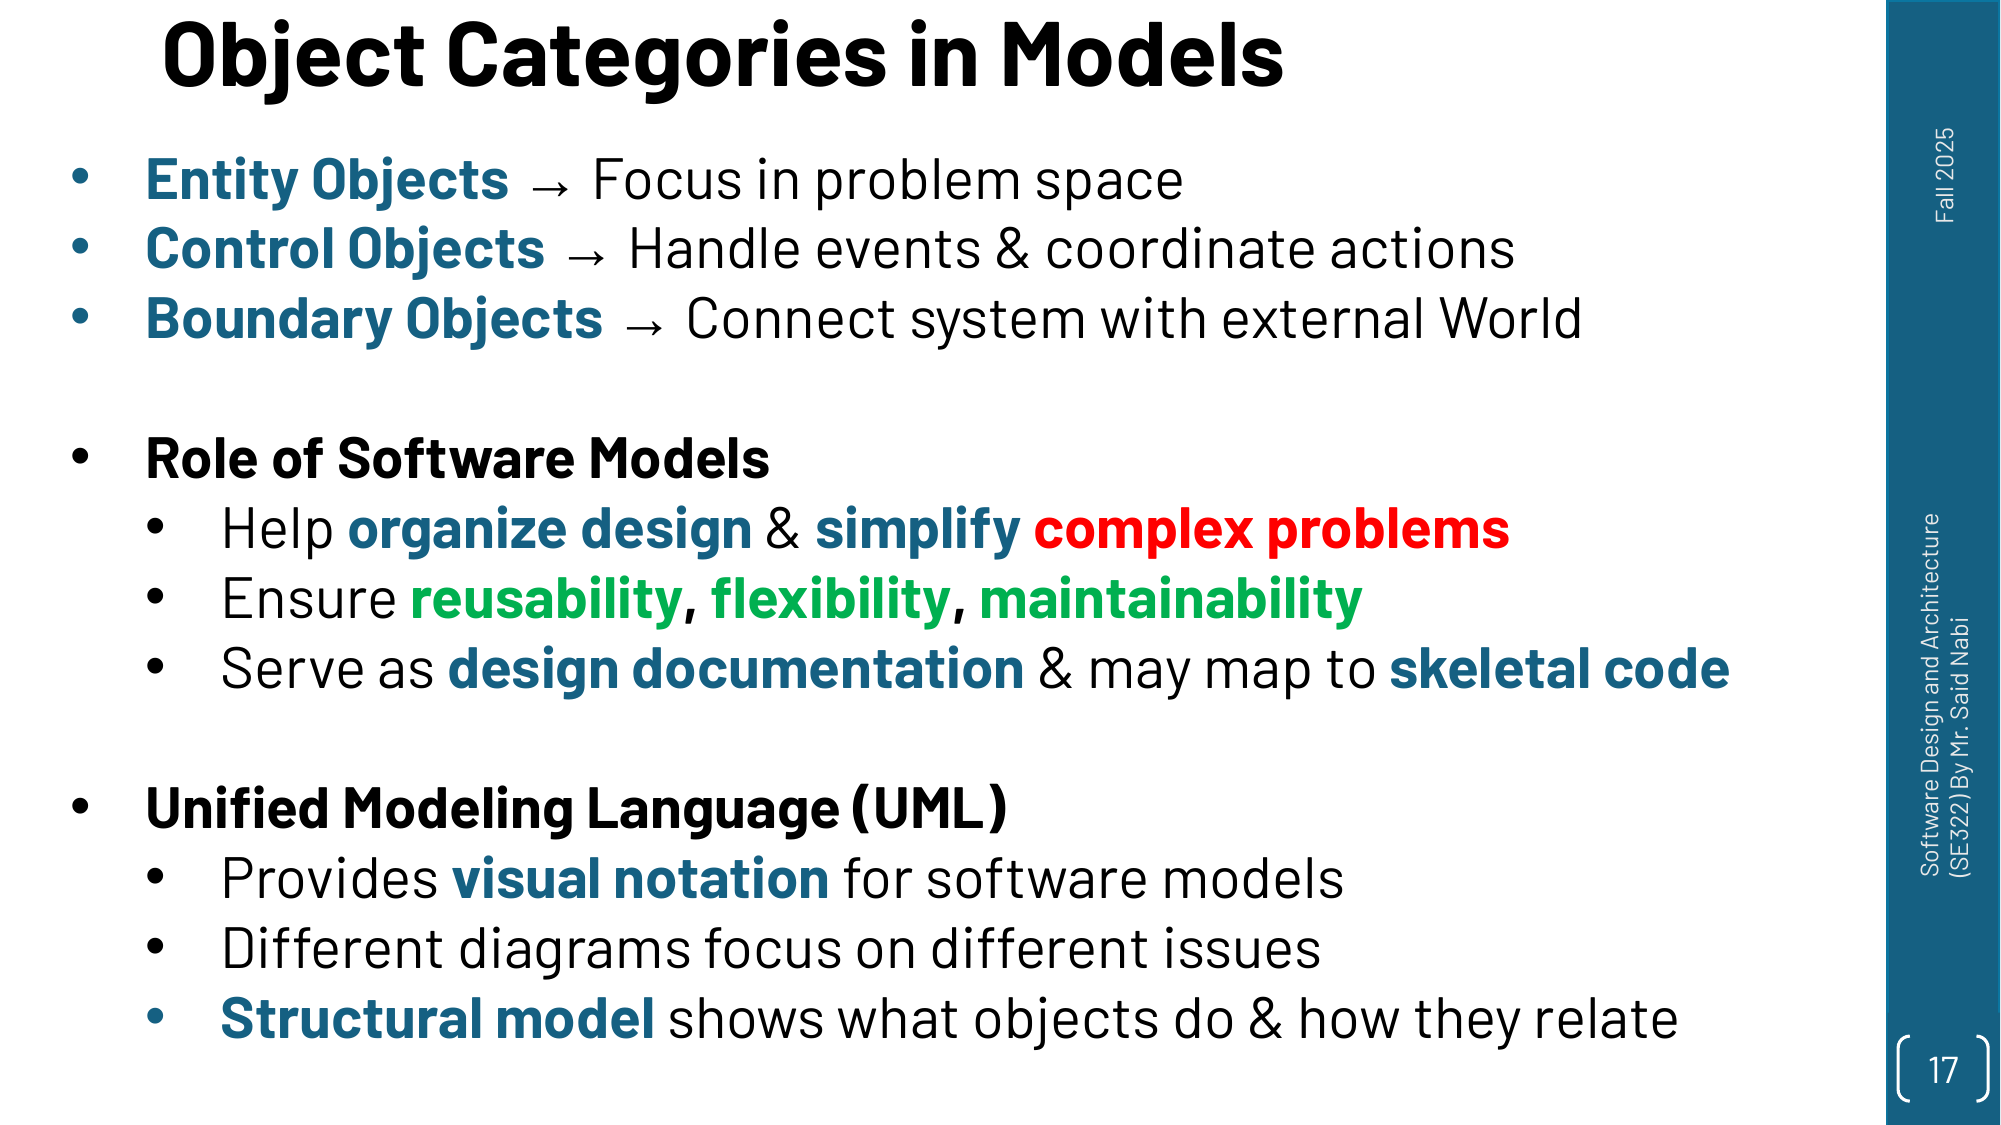

# Object Categories in Models

Entity Objects → Focus in problem space
Control Objects → Handle events & coordinate actions
Boundary Objects → Connect system with external World

Role of Software Models
Help organize design & simplify complex problems
Ensure reusability, flexibility, maintainability
Serve as design documentation & may map to skeletal code

Unified Modeling Language (UML)
Provides visual notation for software models
Different diagrams focus on different issues
Structural model shows what objects do & how they relate